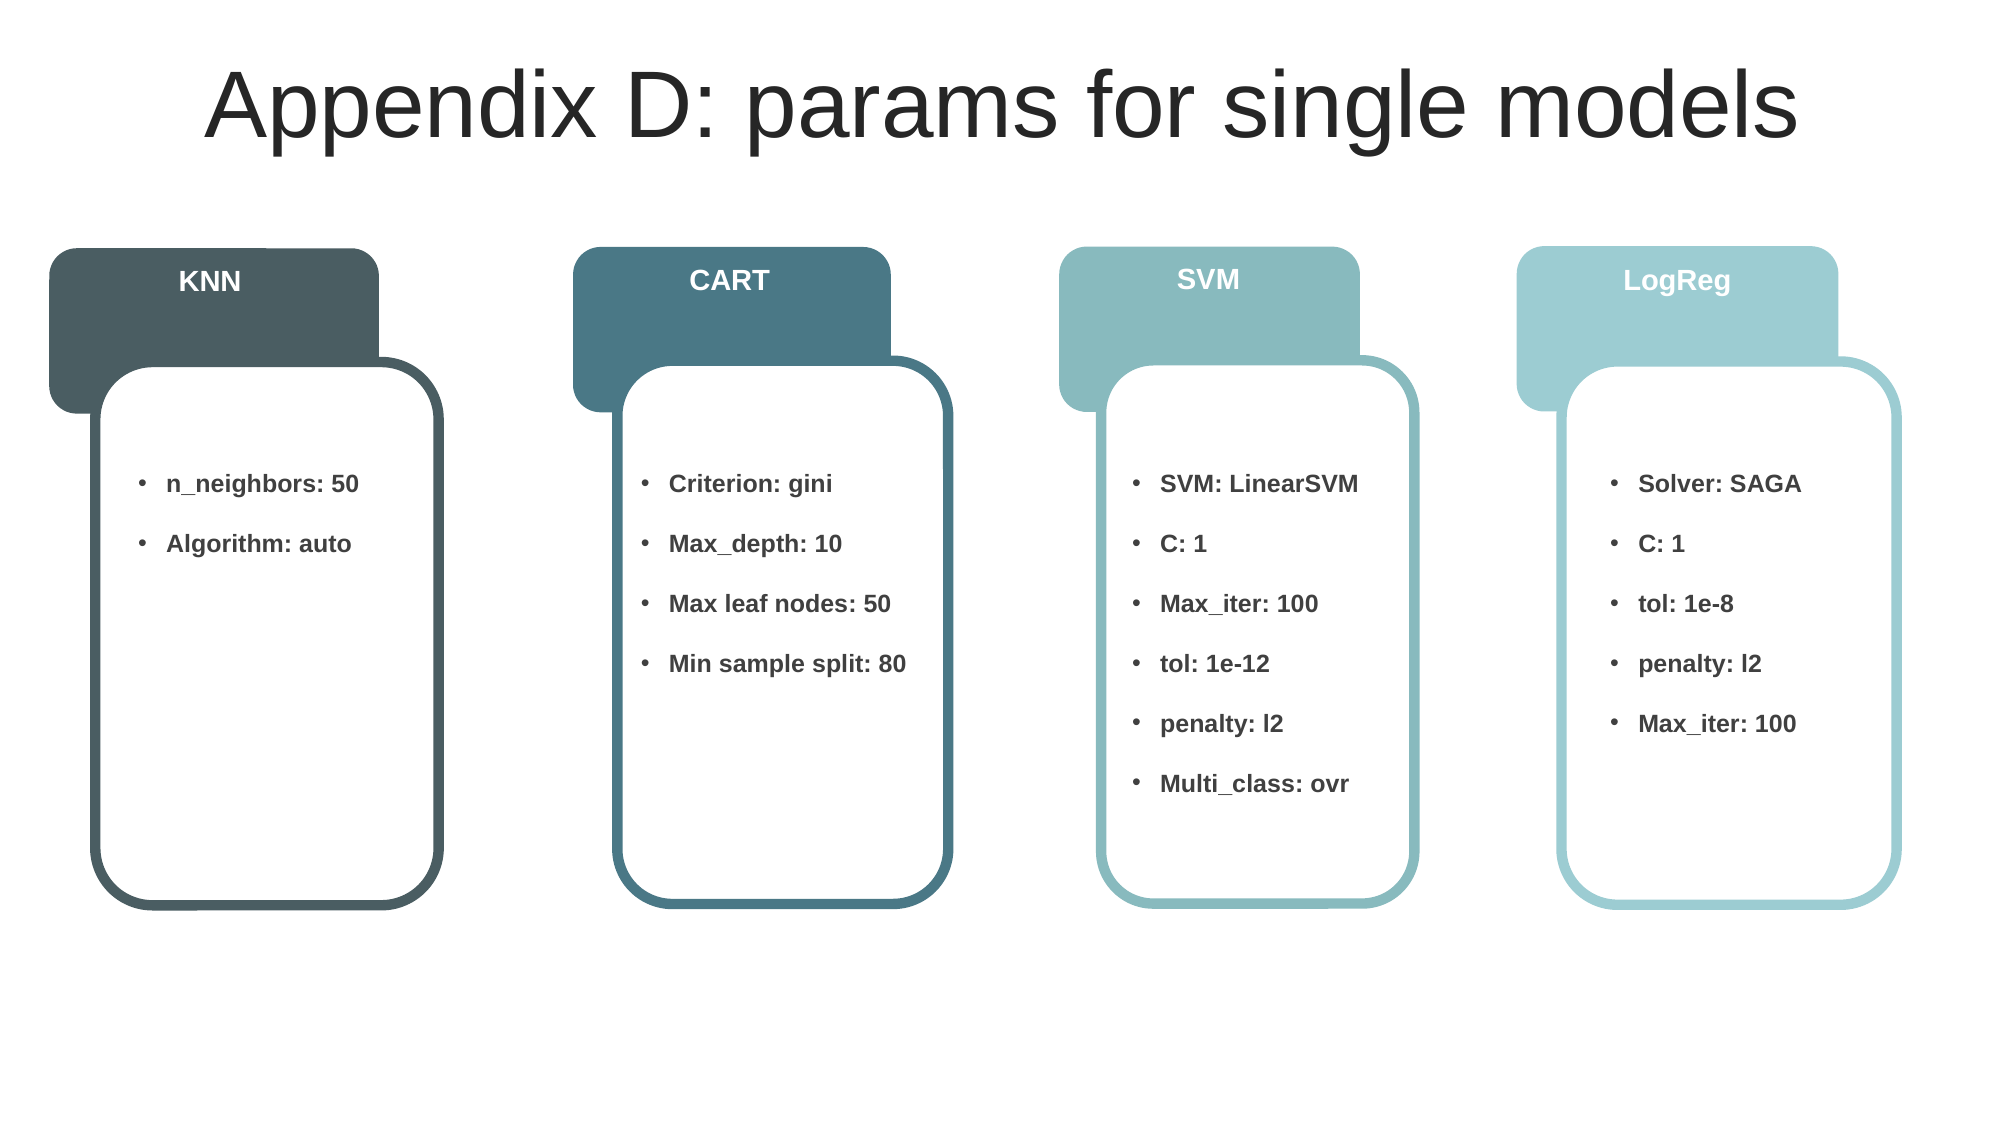

Appendix D: params for single models

LogReg

SVM

CART

KNN

n_neighbors: 50

Algorithm: auto

Criterion: gini

Max_depth: 10

Max leaf nodes: 50

Min sample split: 80

SVM: LinearSVM

C: 1

Max_iter: 100

tol: 1e-12

penalty: l2

Multi_class: ovr

Solver: SAGA

C: 1

tol: 1e-8

penalty: l2

Max_iter: 100